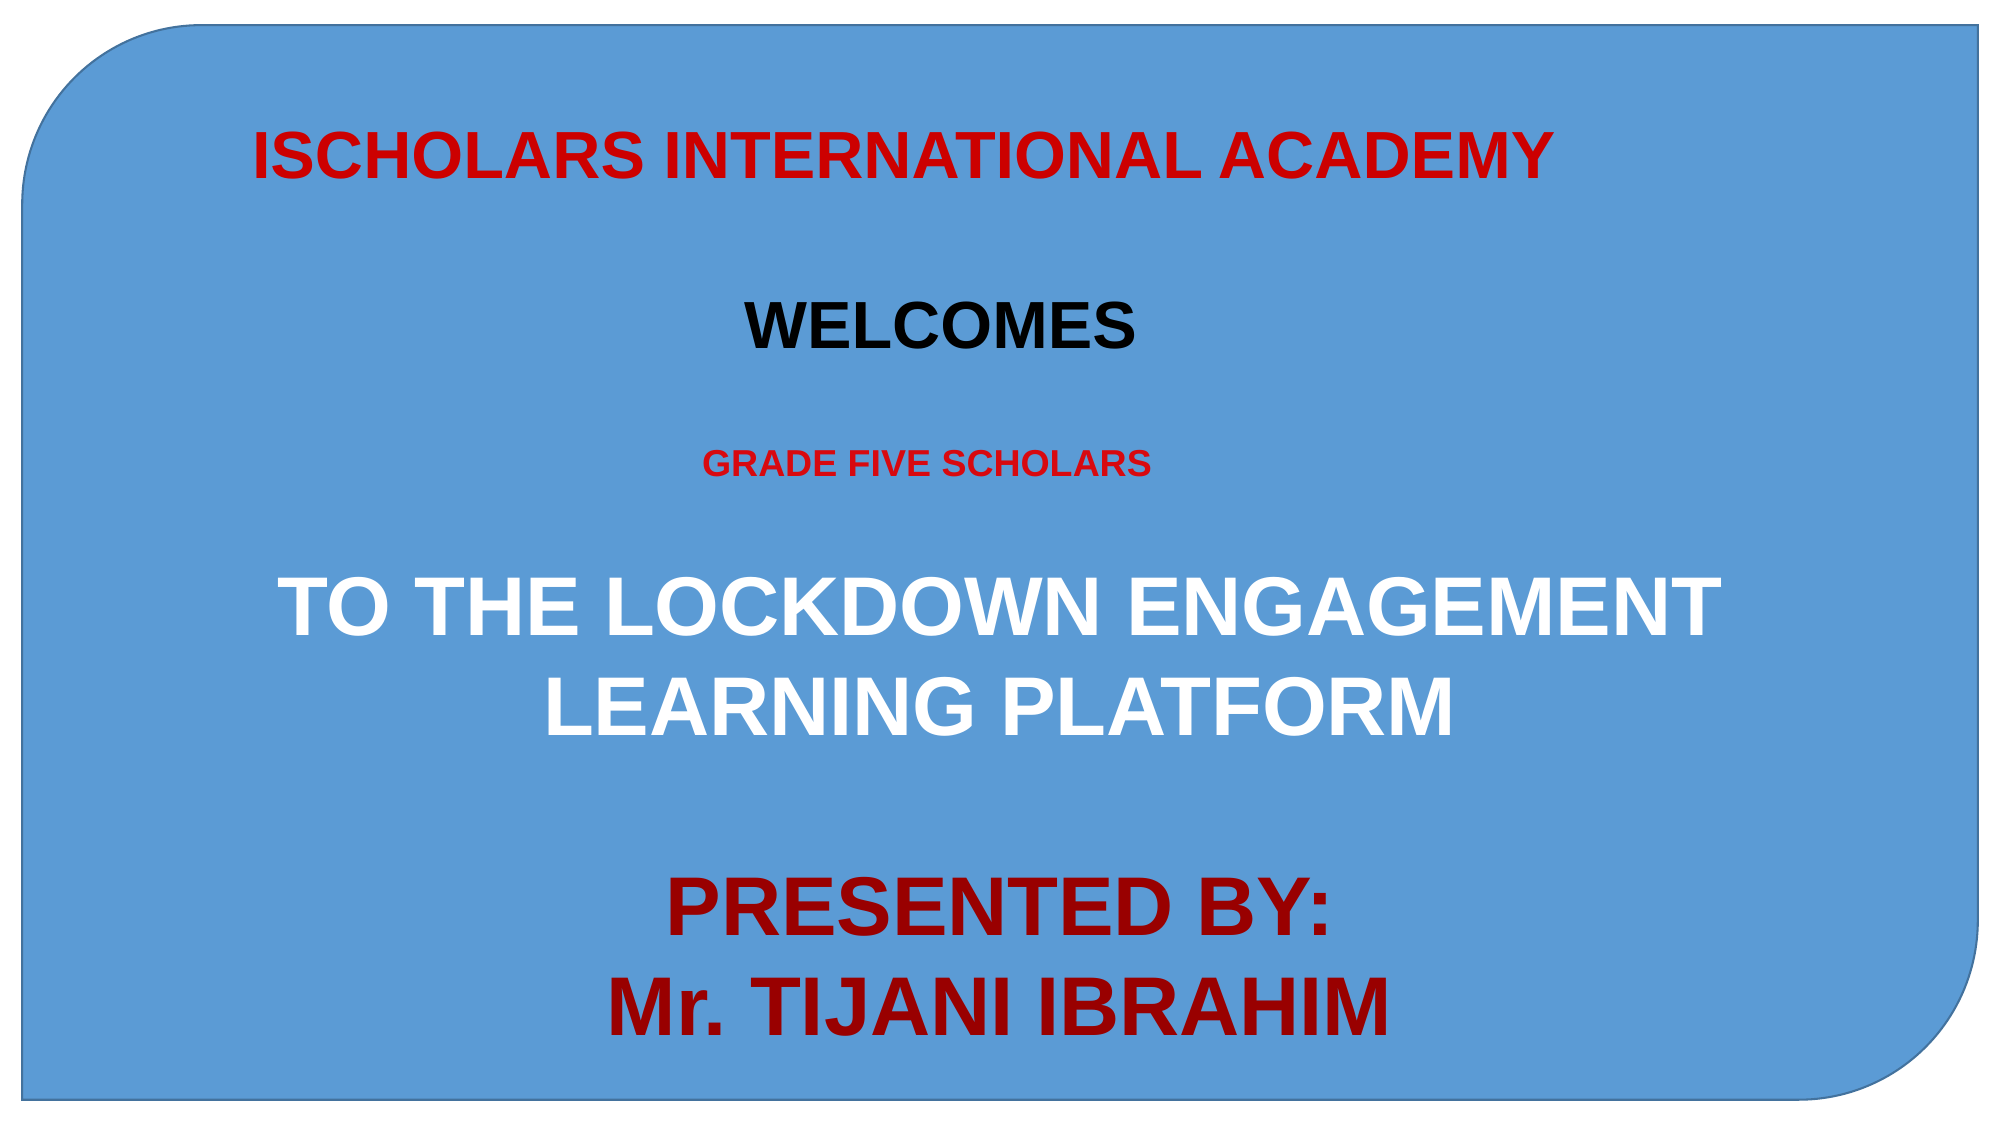

TO THE LOCKDOWN ENGAGEMENT LEARNING PLATFORM

PRESENTED BY:
Mr. TIJANI IBRAHIM
ISCHOLARS INTERNATIONAL ACADEMY
WELCOMES
GRADE FIVE SCHOLARS